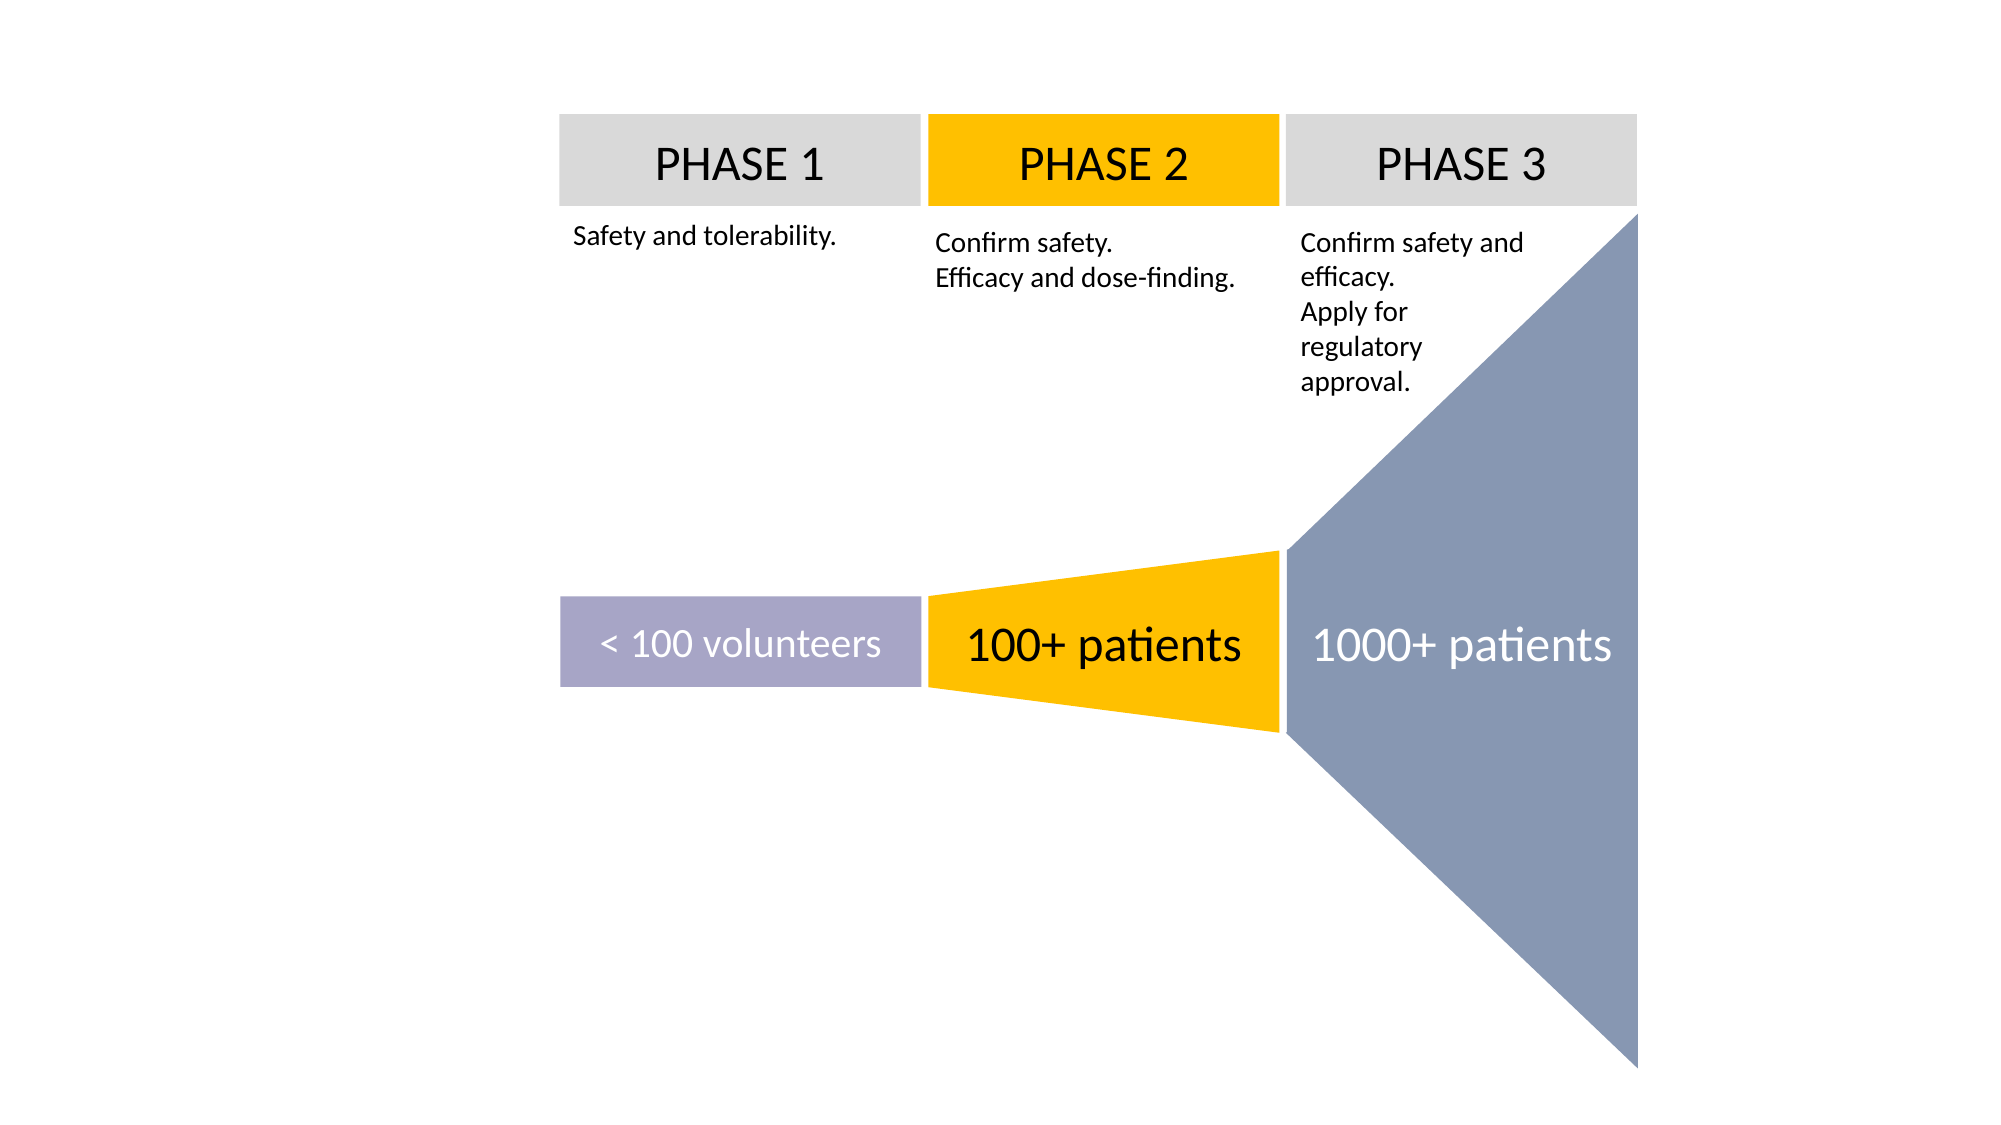

PHASE 1
PHASE 2
PHASE 3
Safety and tolerability.
Confirm safety and efficacy.
Apply for regulatory approval.
Confirm safety.
Efficacy and dose-finding.

100+ patients
1000+ patients
< 100 volunteers